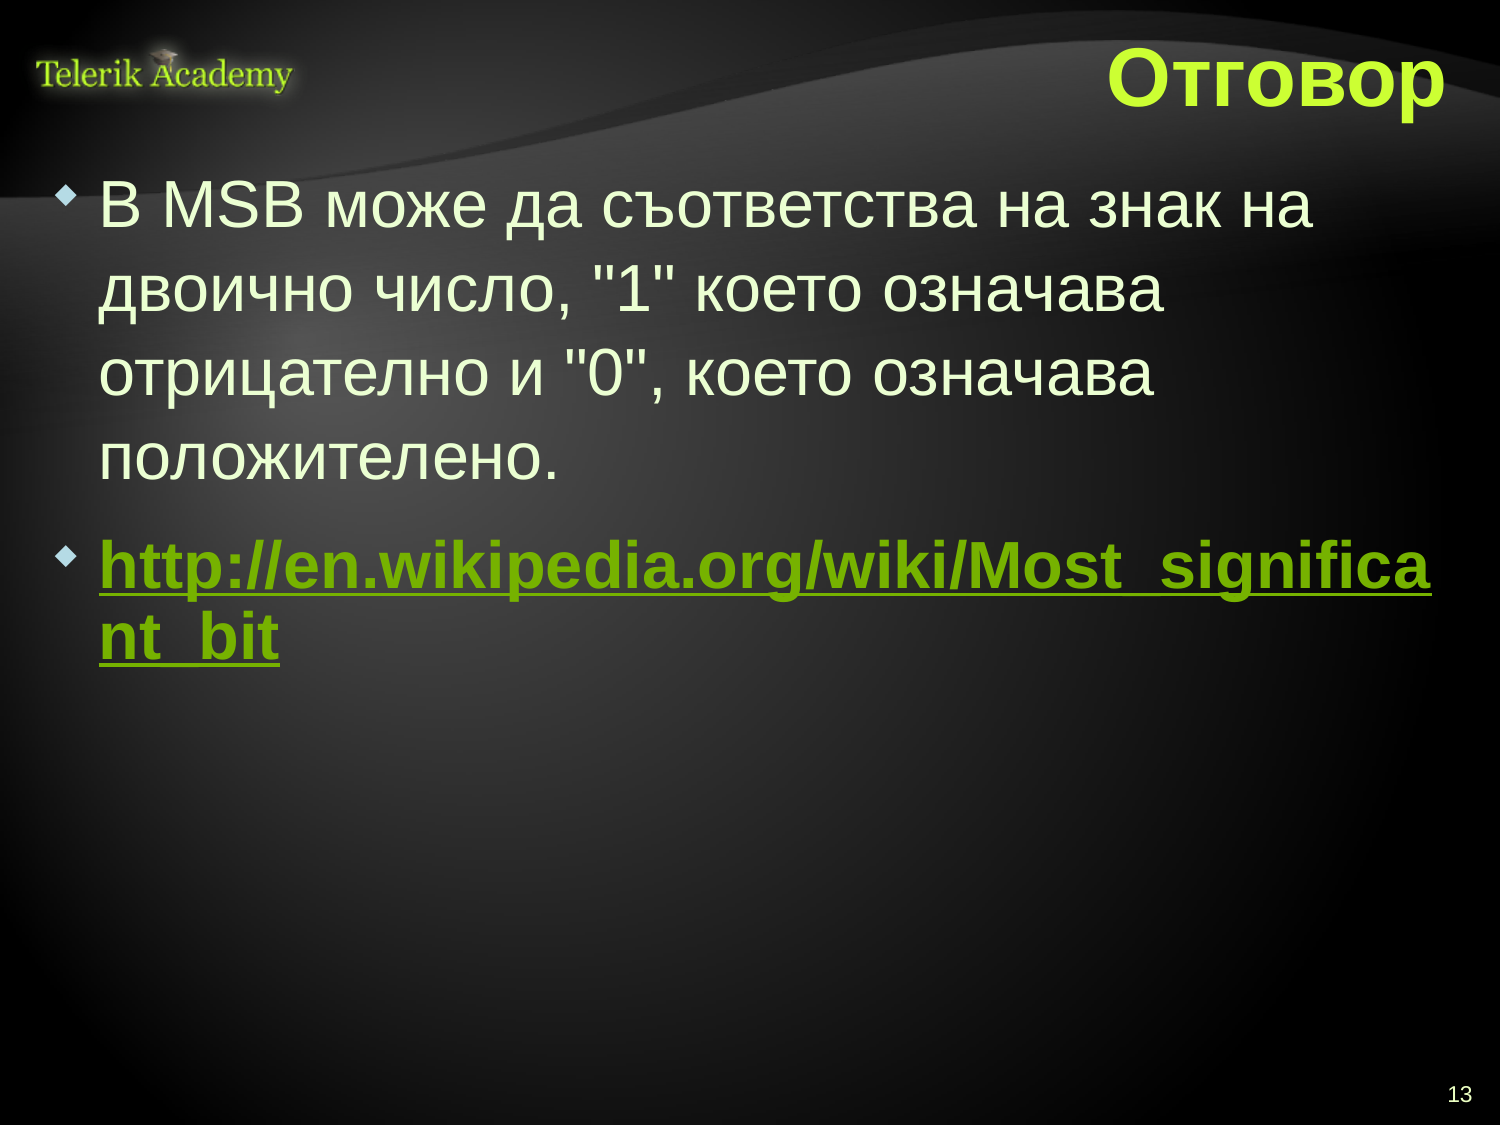

# Отговор
В MSB може да съответства на знак на двоично число, "1" което означава отрицателно и "0", което означава положителено.
http://en.wikipedia.org/wiki/Most_significant_bit
13